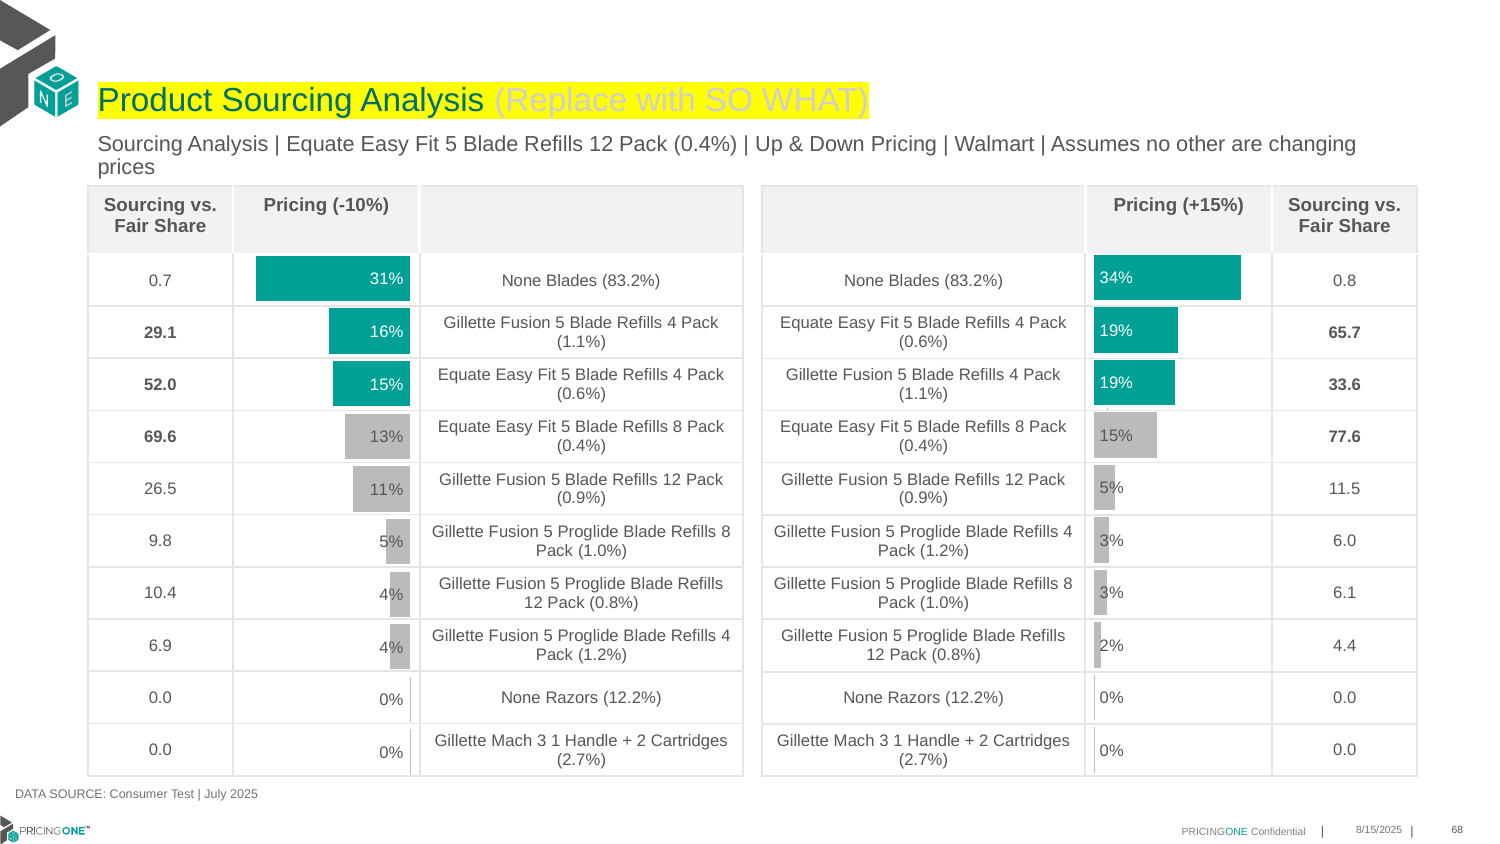

# Product Sourcing Analysis (Replace with SO WHAT)
Sourcing Analysis | Equate Easy Fit 5 Blade Refills 12 Pack (0.4%) | Up & Down Pricing | Walmart | Assumes no other are changing prices
| Sourcing vs. Fair Share | Pricing (-10%) |  |
| --- | --- | --- |
| 0.7 |  | None Blades (83.2%) |
| 29.1 |  | Gillette Fusion 5 Blade Refills 4 Pack (1.1%) |
| 52.0 |  | Equate Easy Fit 5 Blade Refills 4 Pack (0.6%) |
| 69.6 |  | Equate Easy Fit 5 Blade Refills 8 Pack (0.4%) |
| 26.5 |  | Gillette Fusion 5 Blade Refills 12 Pack (0.9%) |
| 9.8 |  | Gillette Fusion 5 Proglide Blade Refills 8 Pack (1.0%) |
| 10.4 |  | Gillette Fusion 5 Proglide Blade Refills 12 Pack (0.8%) |
| 6.9 |  | Gillette Fusion 5 Proglide Blade Refills 4 Pack (1.2%) |
| 0.0 |  | None Razors (12.2%) |
| 0.0 |  | Gillette Mach 3 1 Handle + 2 Cartridges (2.7%) |
|  | Pricing (+15%) | Sourcing vs. Fair Share |
| --- | --- | --- |
| None Blades (83.2%) |  | 0.8 |
| Equate Easy Fit 5 Blade Refills 4 Pack (0.6%) |  | 65.7 |
| Gillette Fusion 5 Blade Refills 4 Pack (1.1%) |  | 33.6 |
| Equate Easy Fit 5 Blade Refills 8 Pack (0.4%) |  | 77.6 |
| Gillette Fusion 5 Blade Refills 12 Pack (0.9%) |  | 11.5 |
| Gillette Fusion 5 Proglide Blade Refills 4 Pack (1.2%) |  | 6.0 |
| Gillette Fusion 5 Proglide Blade Refills 8 Pack (1.0%) |  | 6.1 |
| Gillette Fusion 5 Proglide Blade Refills 12 Pack (0.8%) |  | 4.4 |
| None Razors (12.2%) |  | 0.0 |
| Gillette Mach 3 1 Handle + 2 Cartridges (2.7%) |  | 0.0 |

### Chart

| Category | Equate Easy Fit 5 Blade Refills 12 Pack (0.4%) |
|---|---|
| None Blades (83.2%) | 0.34009935467694 |
| Equate Easy Fit 5 Blade Refills 4 Pack (0.6%) | 0.1947995624064077 |
| Gillette Fusion 5 Blade Refills 4 Pack (1.1%) | 0.18705357207559783 |
| Equate Easy Fit 5 Blade Refills 8 Pack (0.4%) | 0.14553885713825163 |
| Gillette Fusion 5 Blade Refills 12 Pack (0.9%) | 0.04923884519601066 |
| Gillette Fusion 5 Proglide Blade Refills 4 Pack (1.2%) | 0.0348803906633762 |
| Gillette Fusion 5 Proglide Blade Refills 8 Pack (1.0%) | 0.02985046485823962 |
| Gillette Fusion 5 Proglide Blade Refills 12 Pack (0.8%) | 0.017722889181028142 |
| None Razors (12.2%) | 0.0014998076289978795 |
| Gillette Mach 3 1 Handle + 2 Cartridges (2.7%) | 0.0004229111913973124 |

### Chart

| Category | Equate Easy Fit 5 Blade Refills 12 Pack (0.4%) |
|---|---|
| None Blades (83.2%) | 0.30843090016880575 |
| Gillette Fusion 5 Blade Refills 4 Pack (1.1%) | 0.16212227888805264 |
| Equate Easy Fit 5 Blade Refills 4 Pack (0.6%) | 0.15418391226516343 |
| Equate Easy Fit 5 Blade Refills 8 Pack (0.4%) | 0.13053138987153706 |
| Gillette Fusion 5 Blade Refills 12 Pack (0.9%) | 0.11393642157577384 |
| Gillette Fusion 5 Proglide Blade Refills 8 Pack (1.0%) | 0.048160327244894253 |
| Gillette Fusion 5 Proglide Blade Refills 12 Pack (0.8%) | 0.04132711837564149 |
| Gillette Fusion 5 Proglide Blade Refills 4 Pack (1.2%) | 0.04058367048215903 |
| None Razors (12.2%) | 0.001330610130344414 |
| Gillette Mach 3 1 Handle + 2 Cartridges (2.7%) | 0.00037517592402921984 |
DATA SOURCE: Consumer Test | July 2025

8/15/2025
68